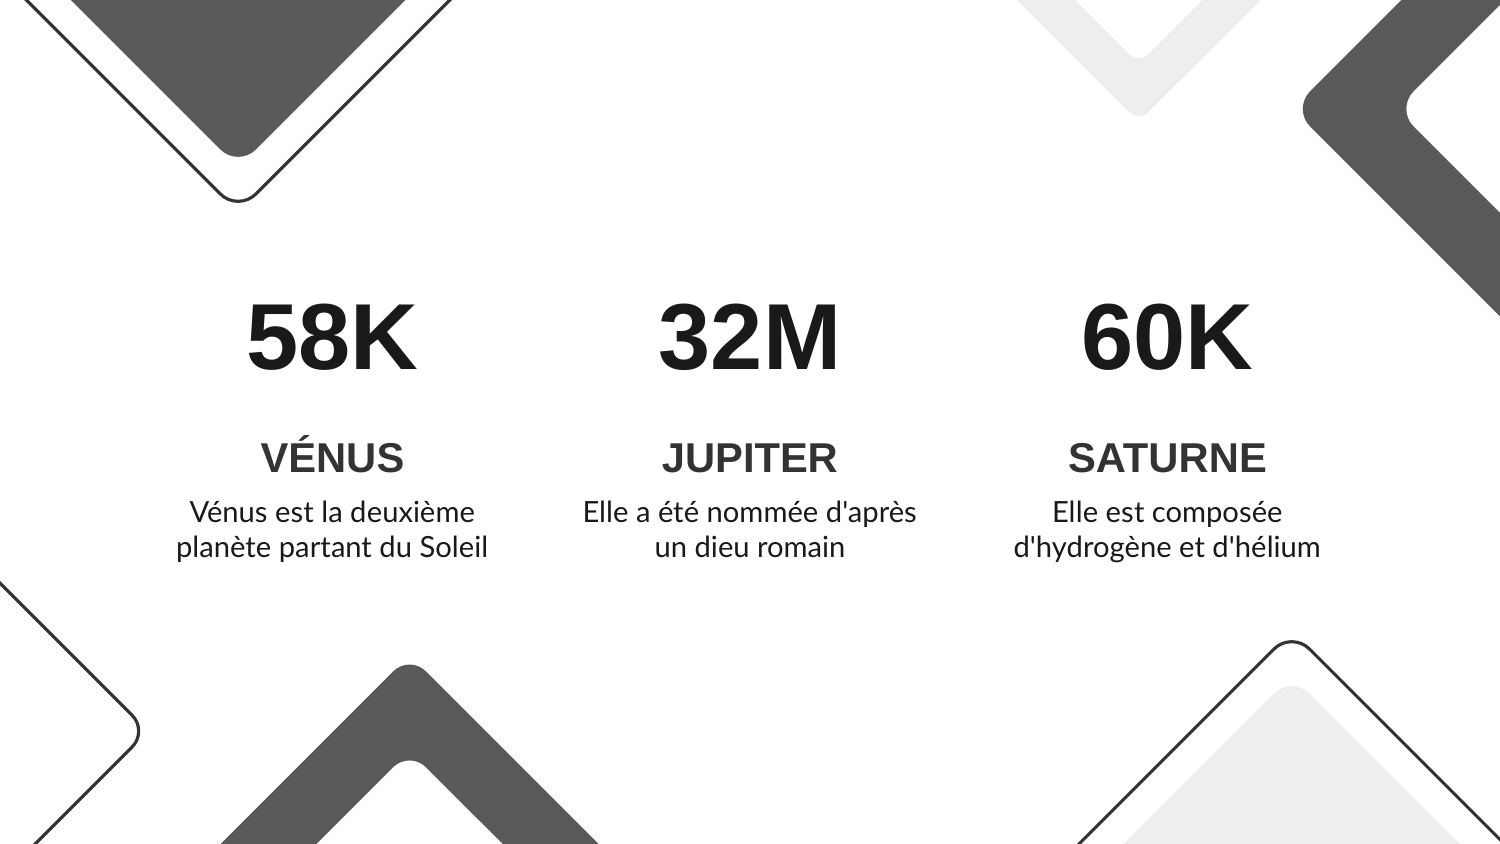

# 58K
32M
60K
VÉNUS
JUPITER
SATURNE
Vénus est la deuxième planète partant du Soleil
Elle a été nommée d'après un dieu romain
Elle est composée d'hydrogène et d'hélium